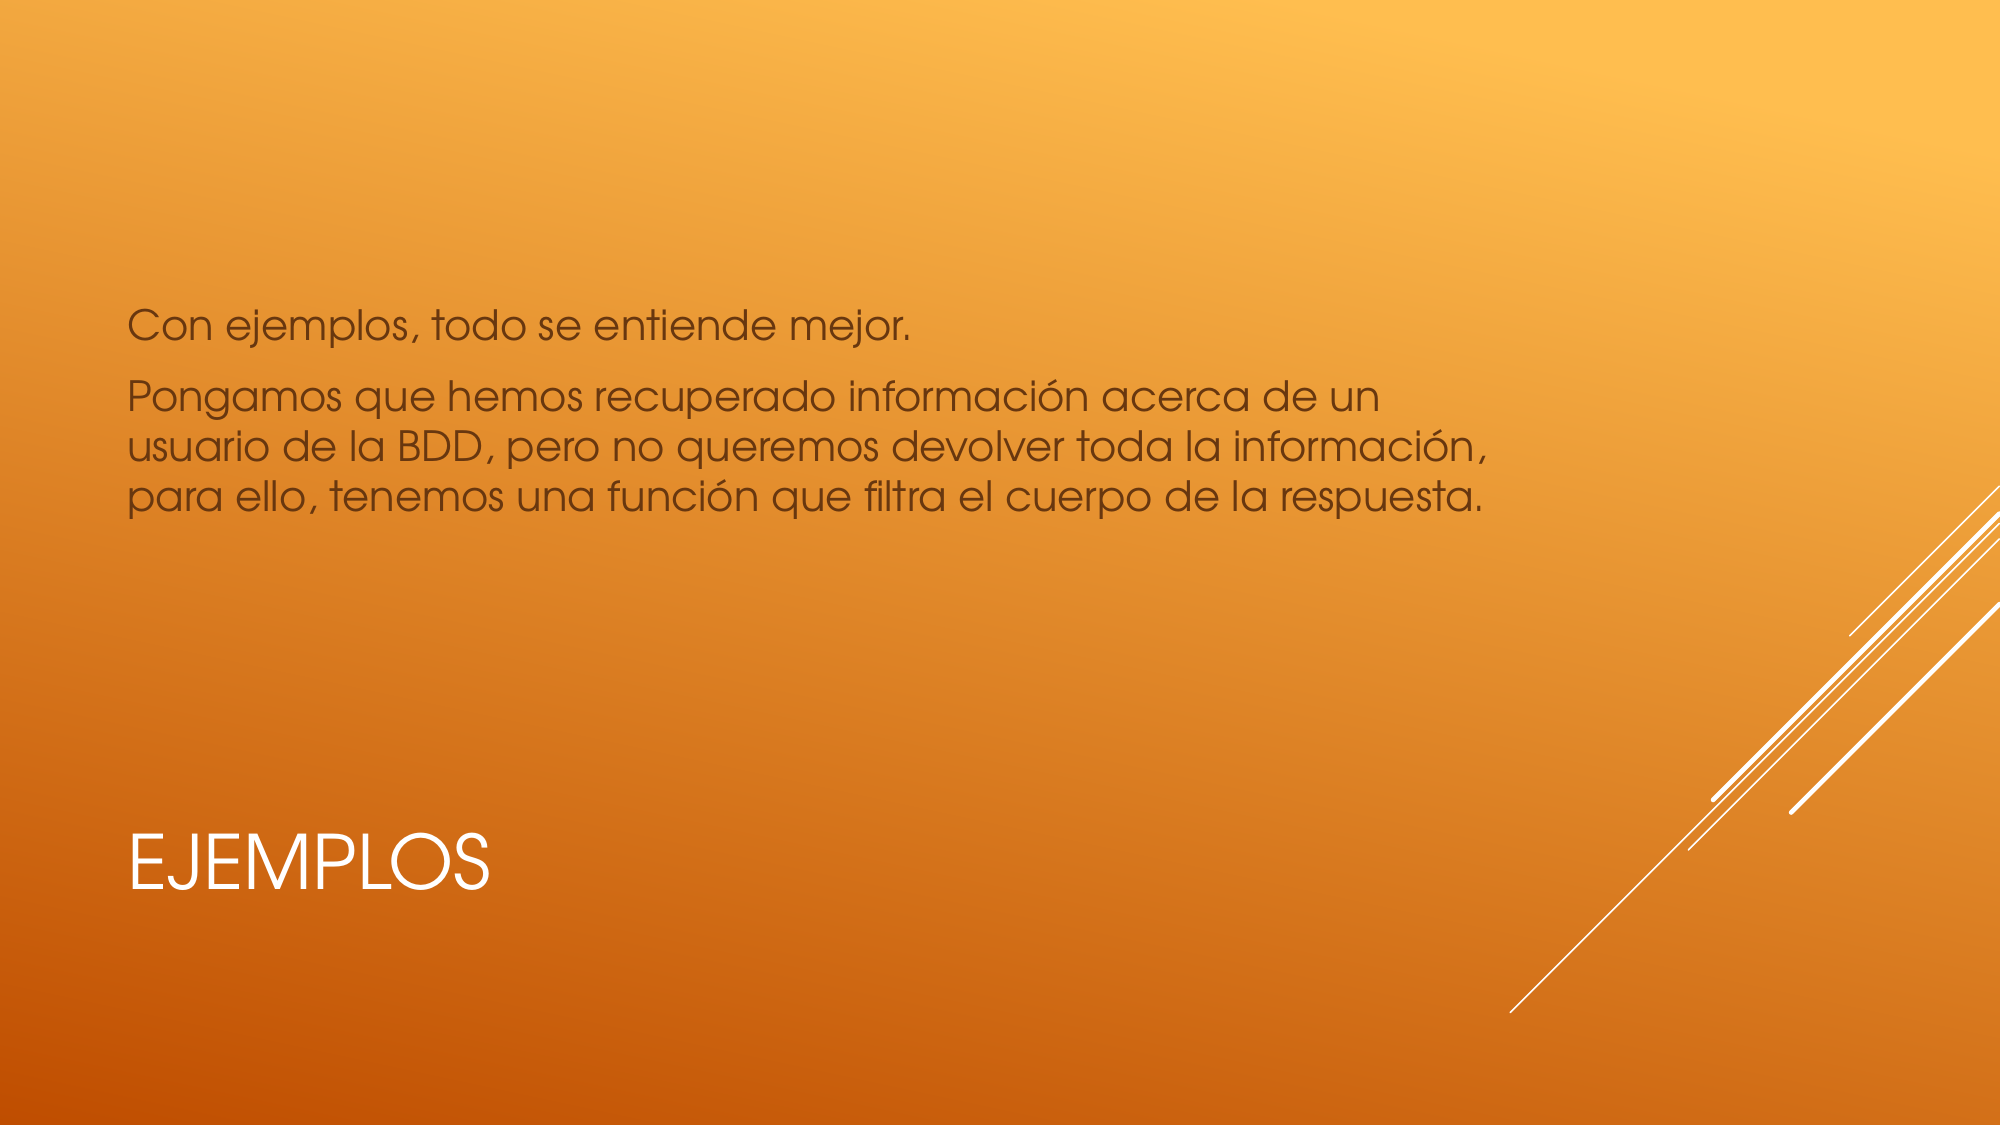

Con ejemplos, todo se entiende mejor.
Pongamos que hemos recuperado información acerca de un usuario de la BDD, pero no queremos devolver toda la información, para ello, tenemos una función que filtra el cuerpo de la respuesta.
# ejemplos